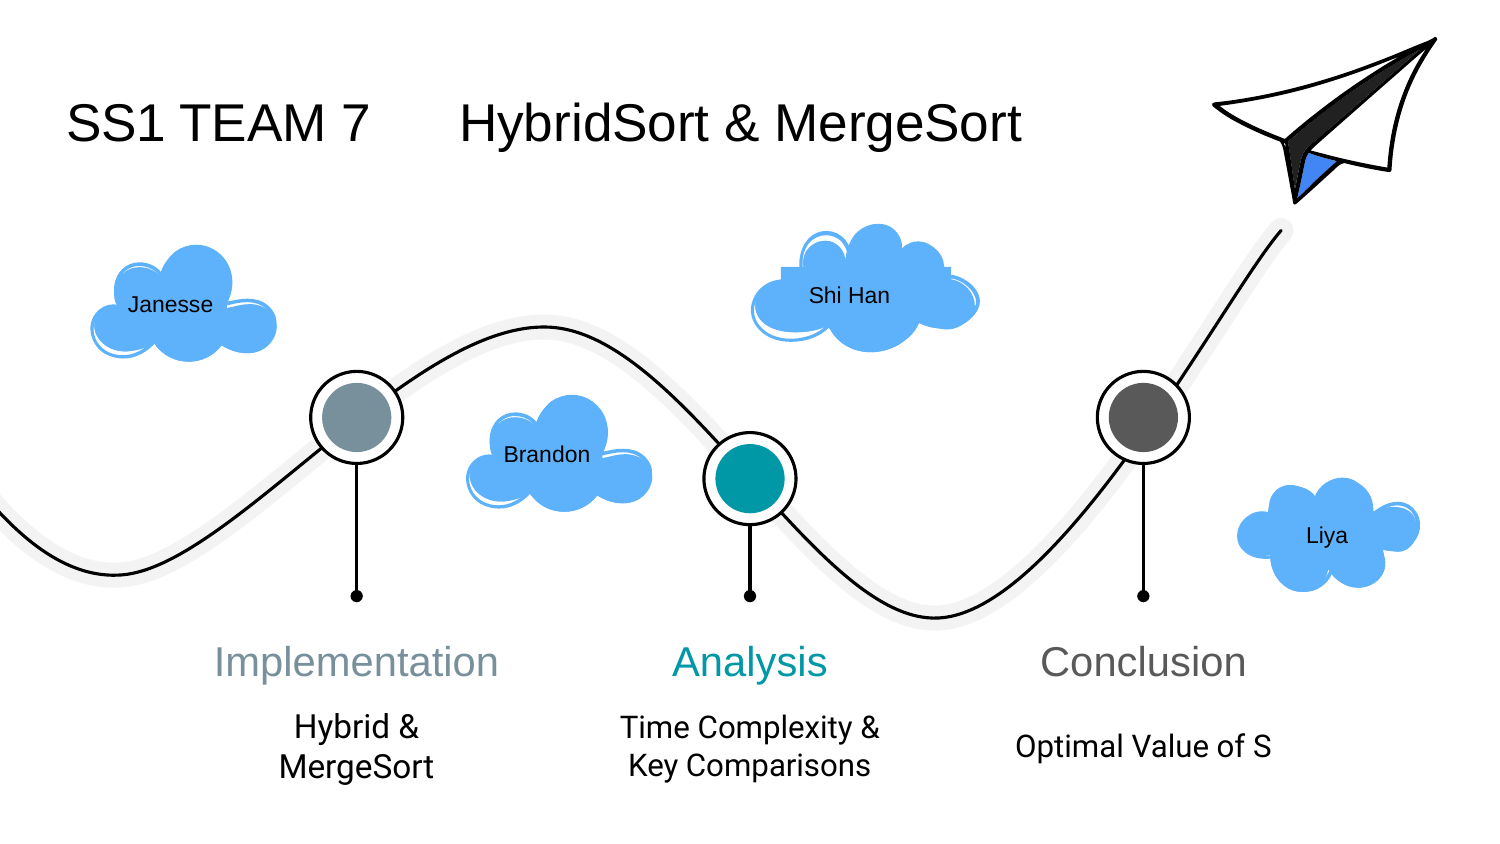

# SS1 TEAM 7      HybridSort & MergeSort

   Janesse

  Shi Han

Implementation
Hybrid & MergeSort

Conclusion
Optimal Value of S
   Brandon

Analysis
Time Complexity & Key Comparisons
        Liya